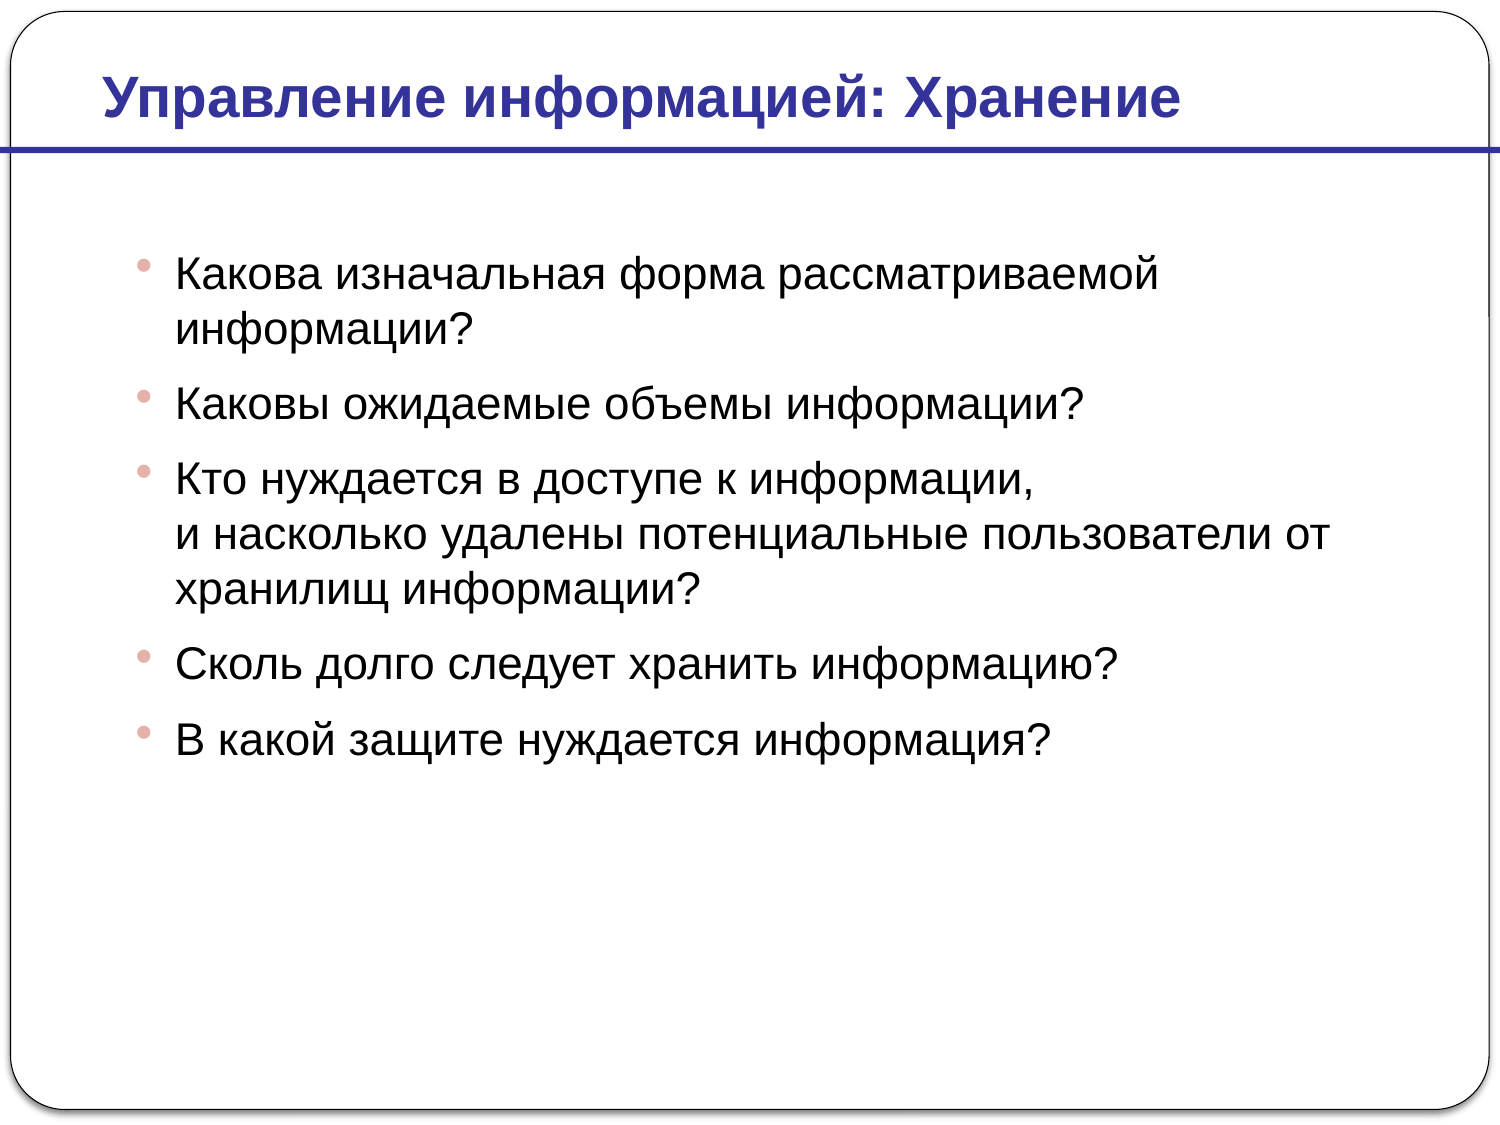

Управление информацией: Хранение

Какова изначальная форма рассматриваемой информации?
Каковы ожидаемые объемы информации?
Кто нуждается в доступе к информации,
и насколько удалены потенциальные пользователи от хранилищ информации?
Сколь долго следует хранить информацию?
В какой защите нуждается информация?